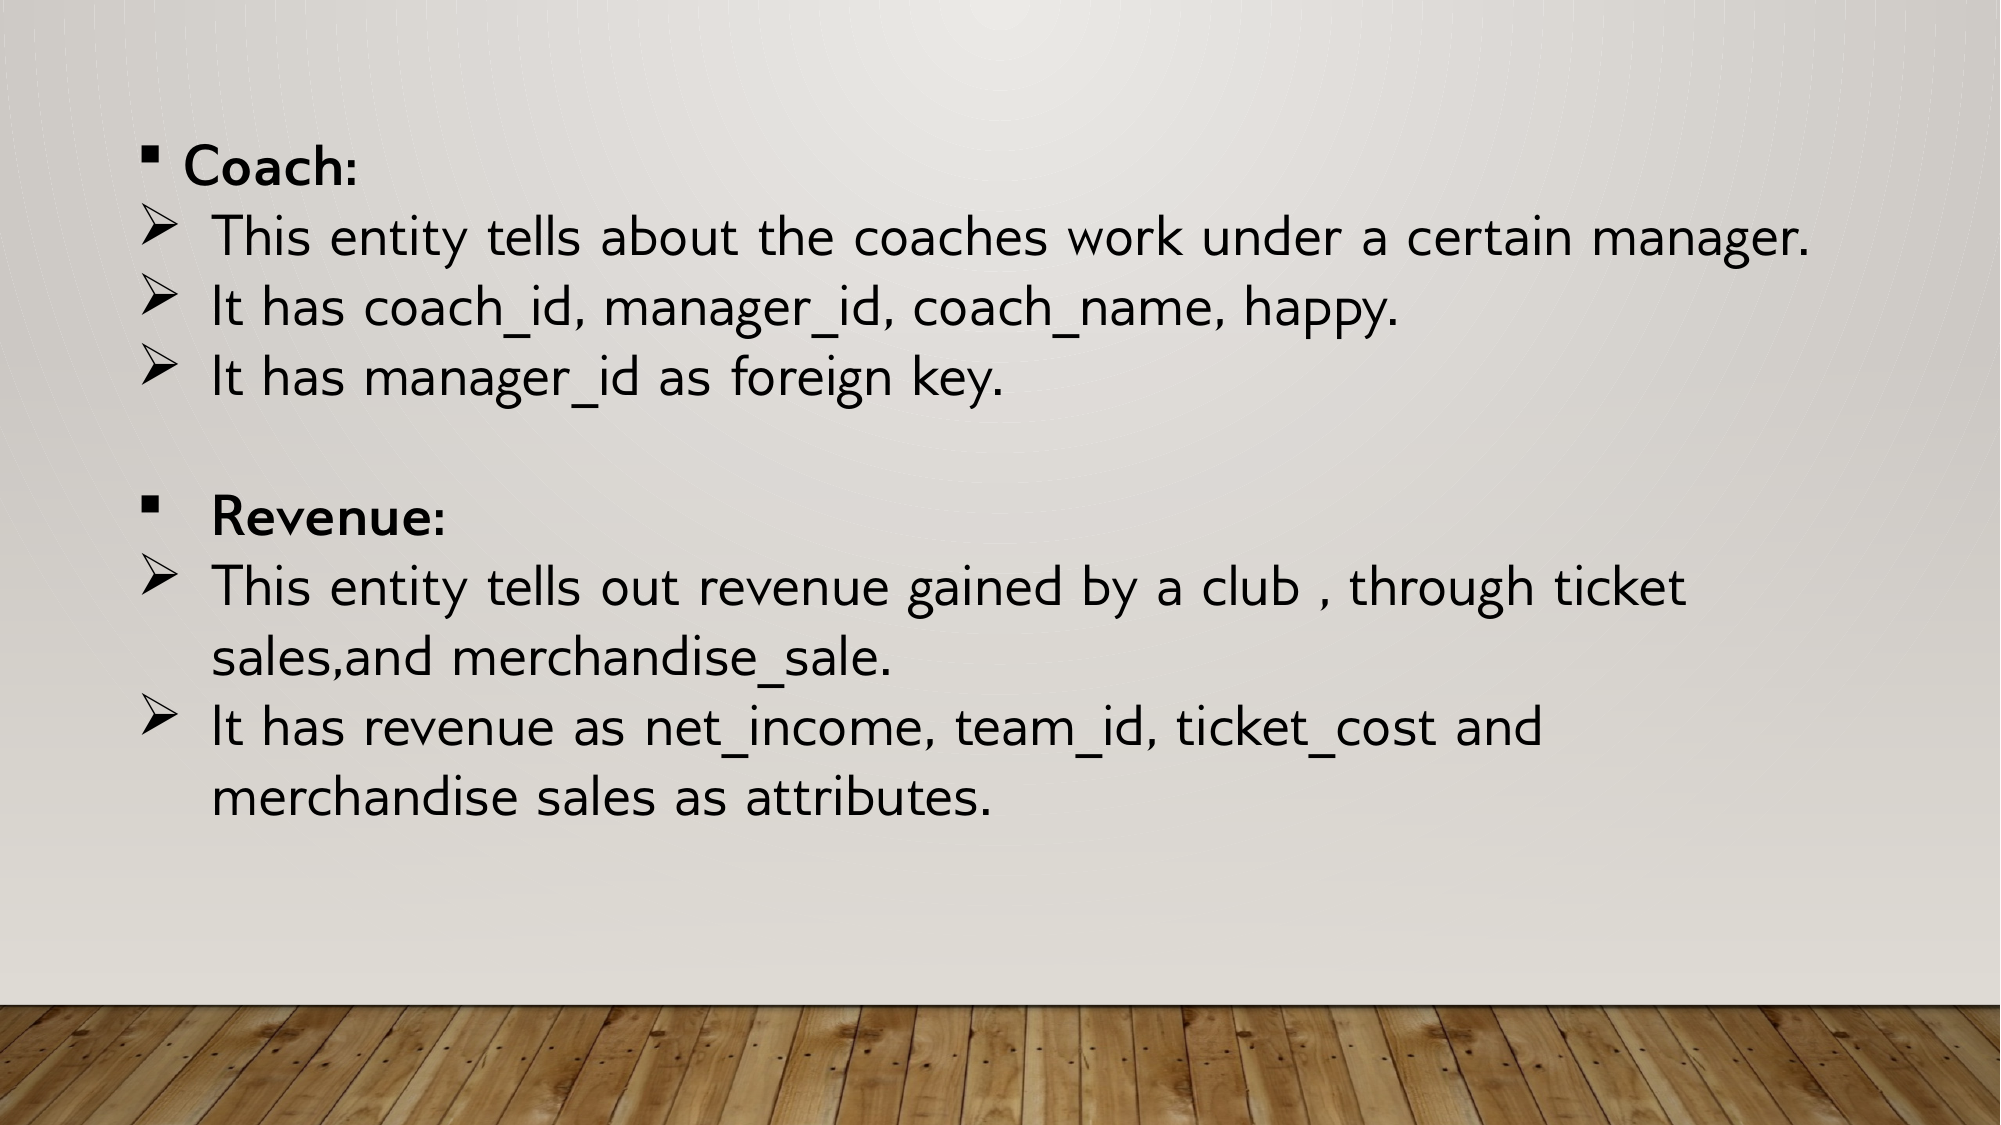

Coach:
This entity tells about the coaches work under a certain manager.
It has coach_id, manager_id, coach_name, happy.
It has manager_id as foreign key.

Revenue:
This entity tells out revenue gained by a club , through ticket sales,and merchandise_sale.
It has revenue as net_income, team_id, ticket_cost and merchandise sales as attributes.